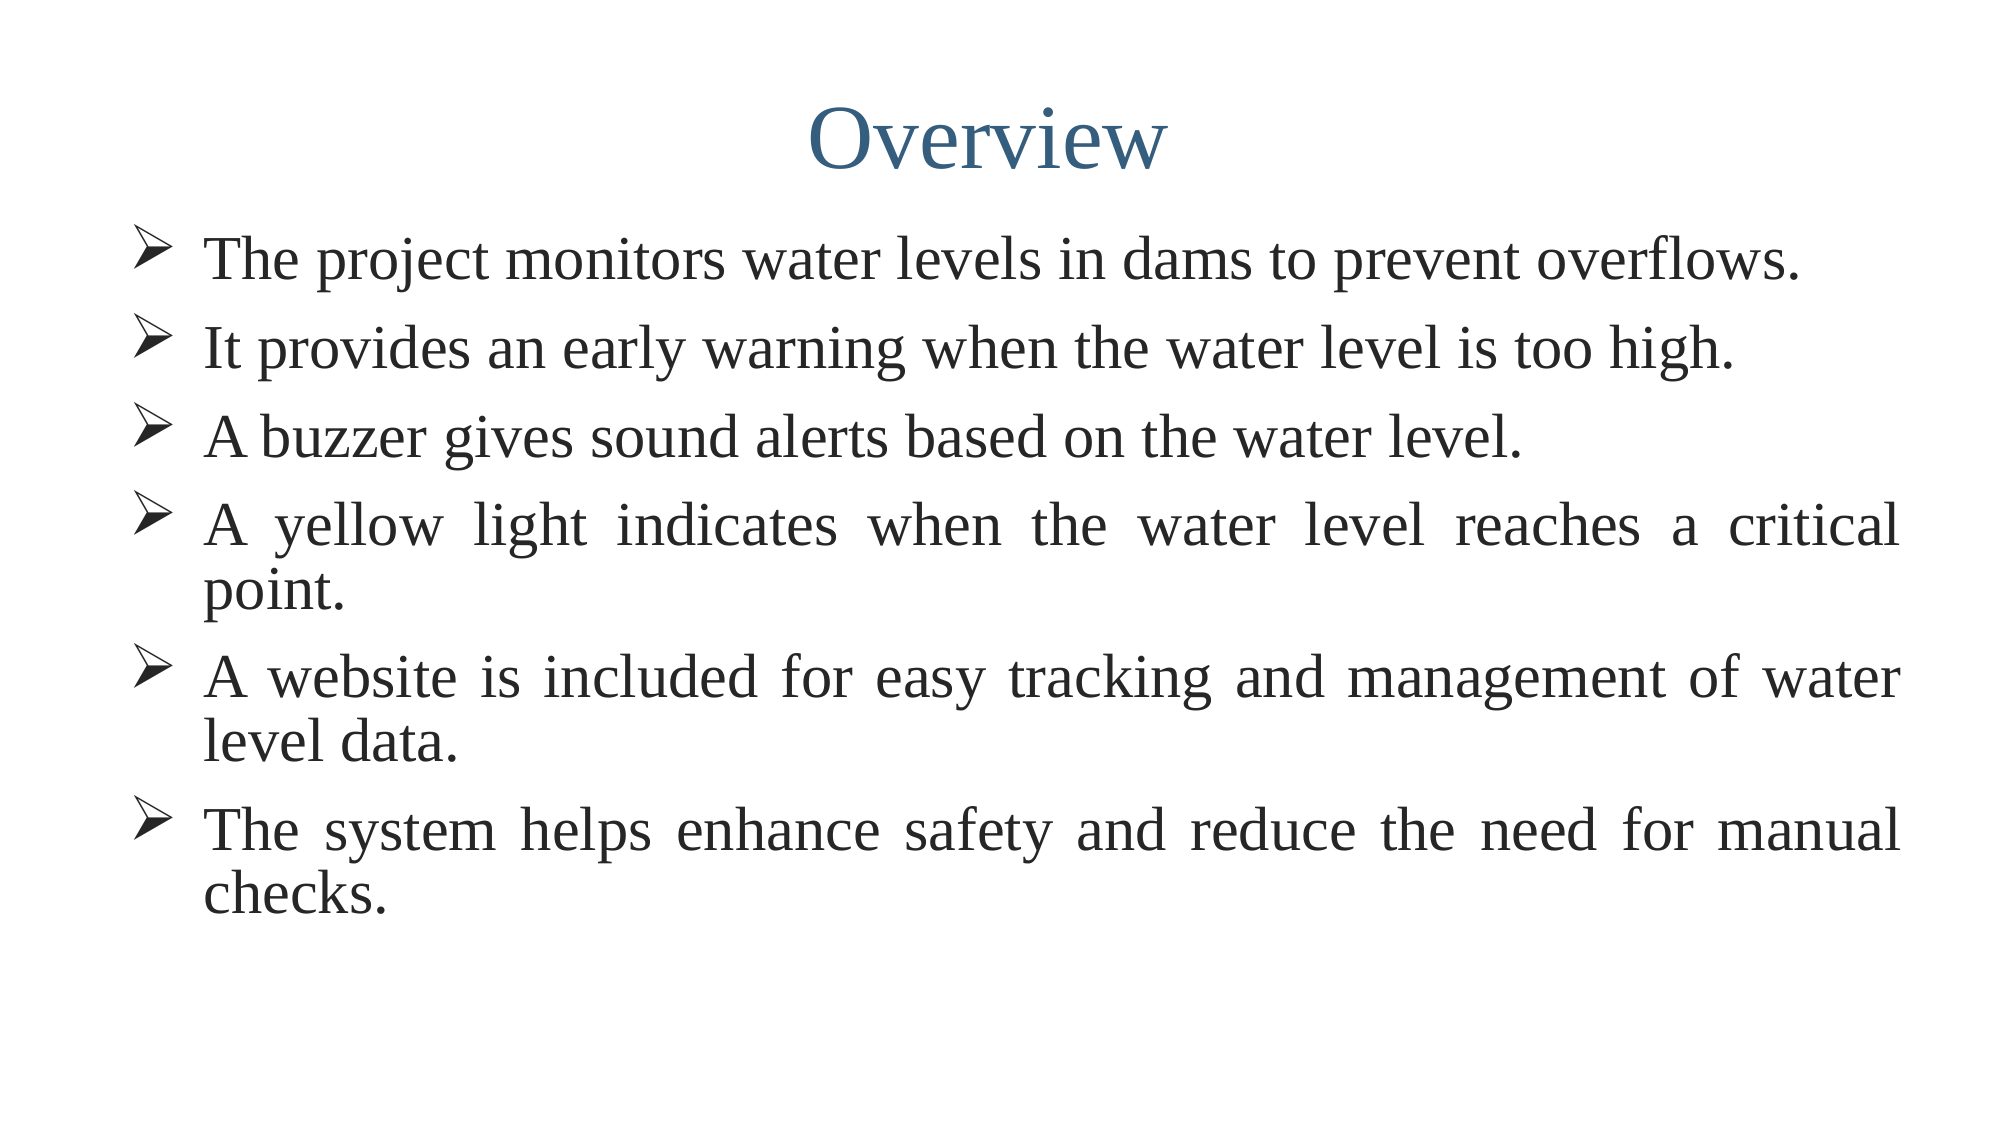

# Overview
The project monitors water levels in dams to prevent overflows.
It provides an early warning when the water level is too high.
A buzzer gives sound alerts based on the water level.
A yellow light indicates when the water level reaches a critical point.
A website is included for easy tracking and management of water level data.
The system helps enhance safety and reduce the need for manual checks.